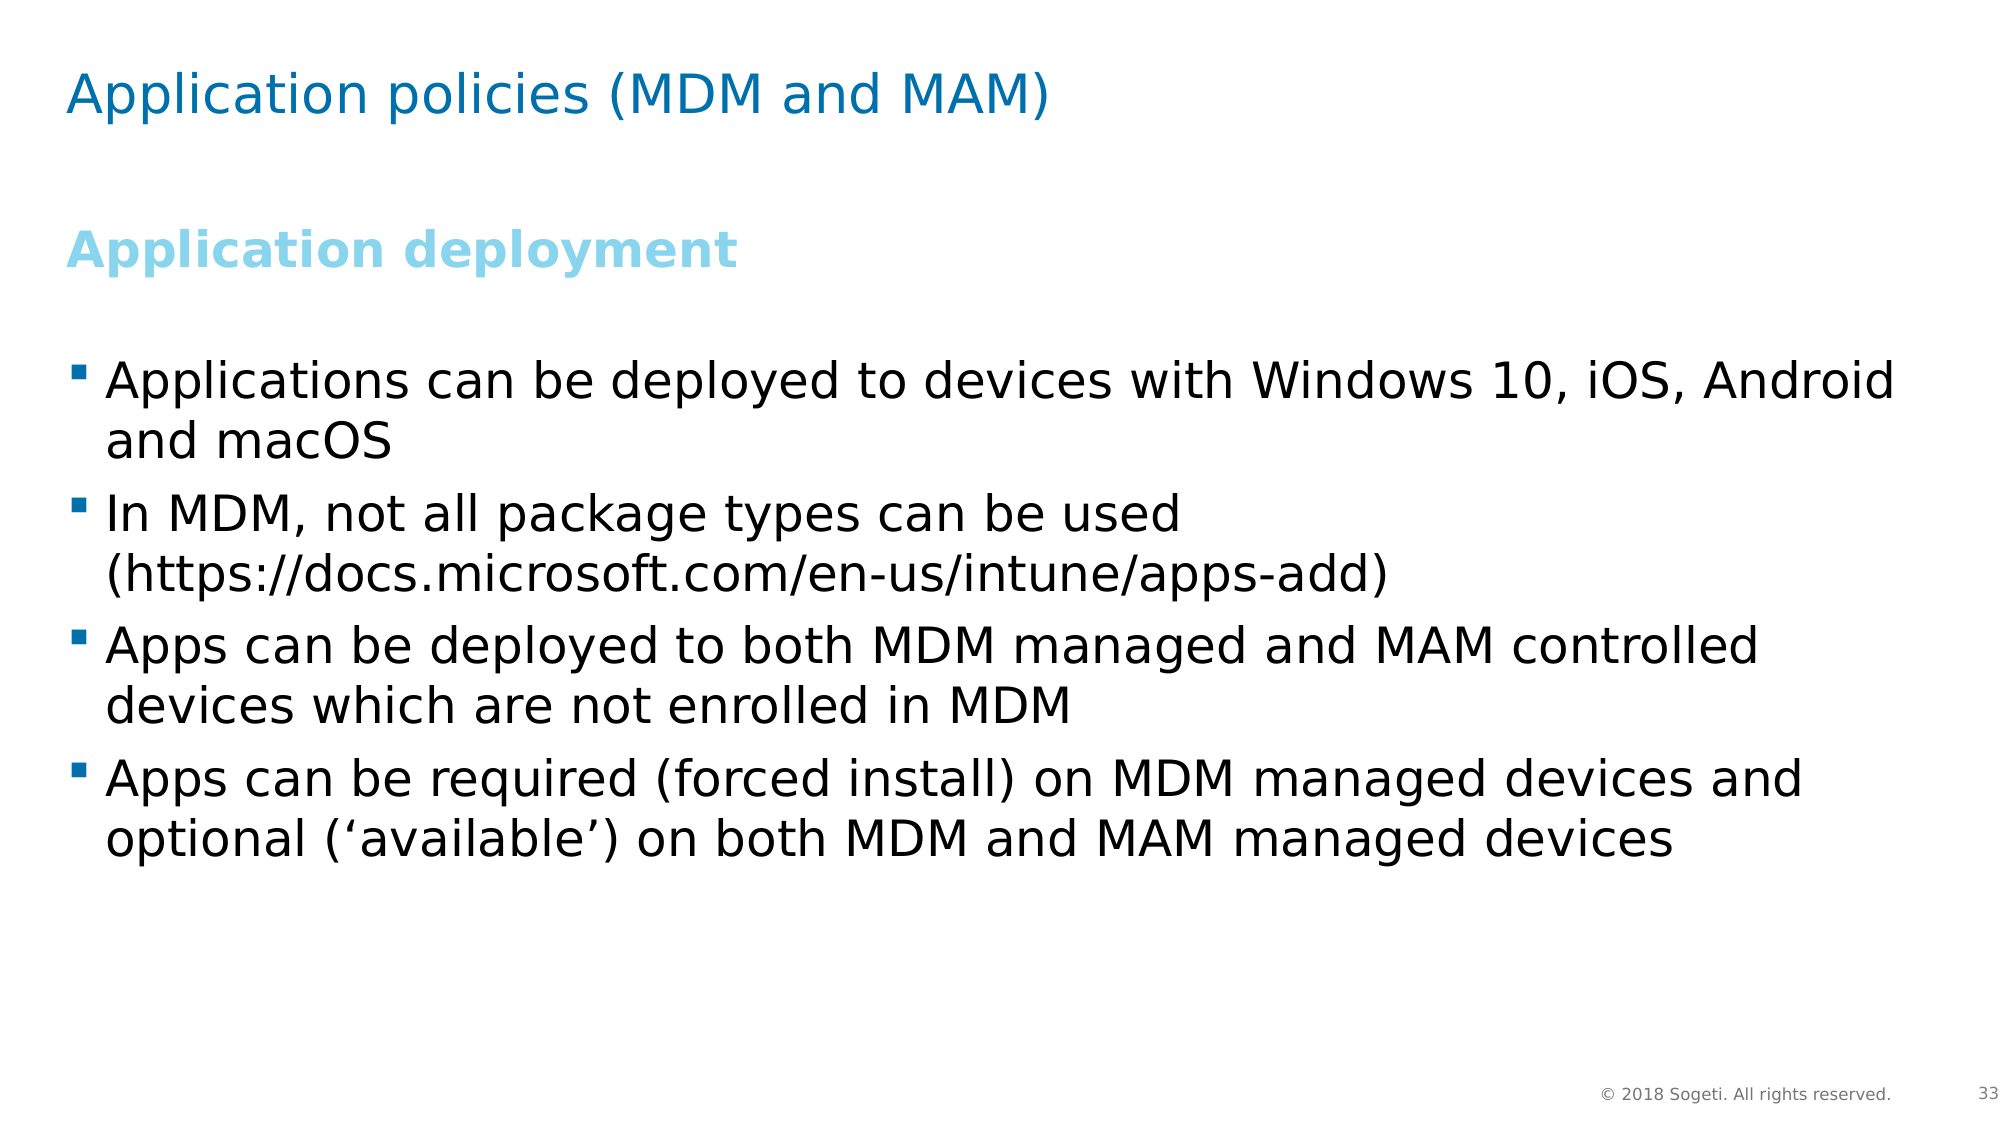

# Application policies (MDM and MAM)
Application deployment

Applications can be deployed to devices with Windows 10, iOS, Android and macOS
In MDM, not all package types can be used (https://docs.microsoft.com/en-us/intune/apps-add)
Apps can be deployed to both MDM managed and MAM controlled devices which are not enrolled in MDM
Apps can be required (forced install) on MDM managed devices and optional (‘available’) on both MDM and MAM managed devices